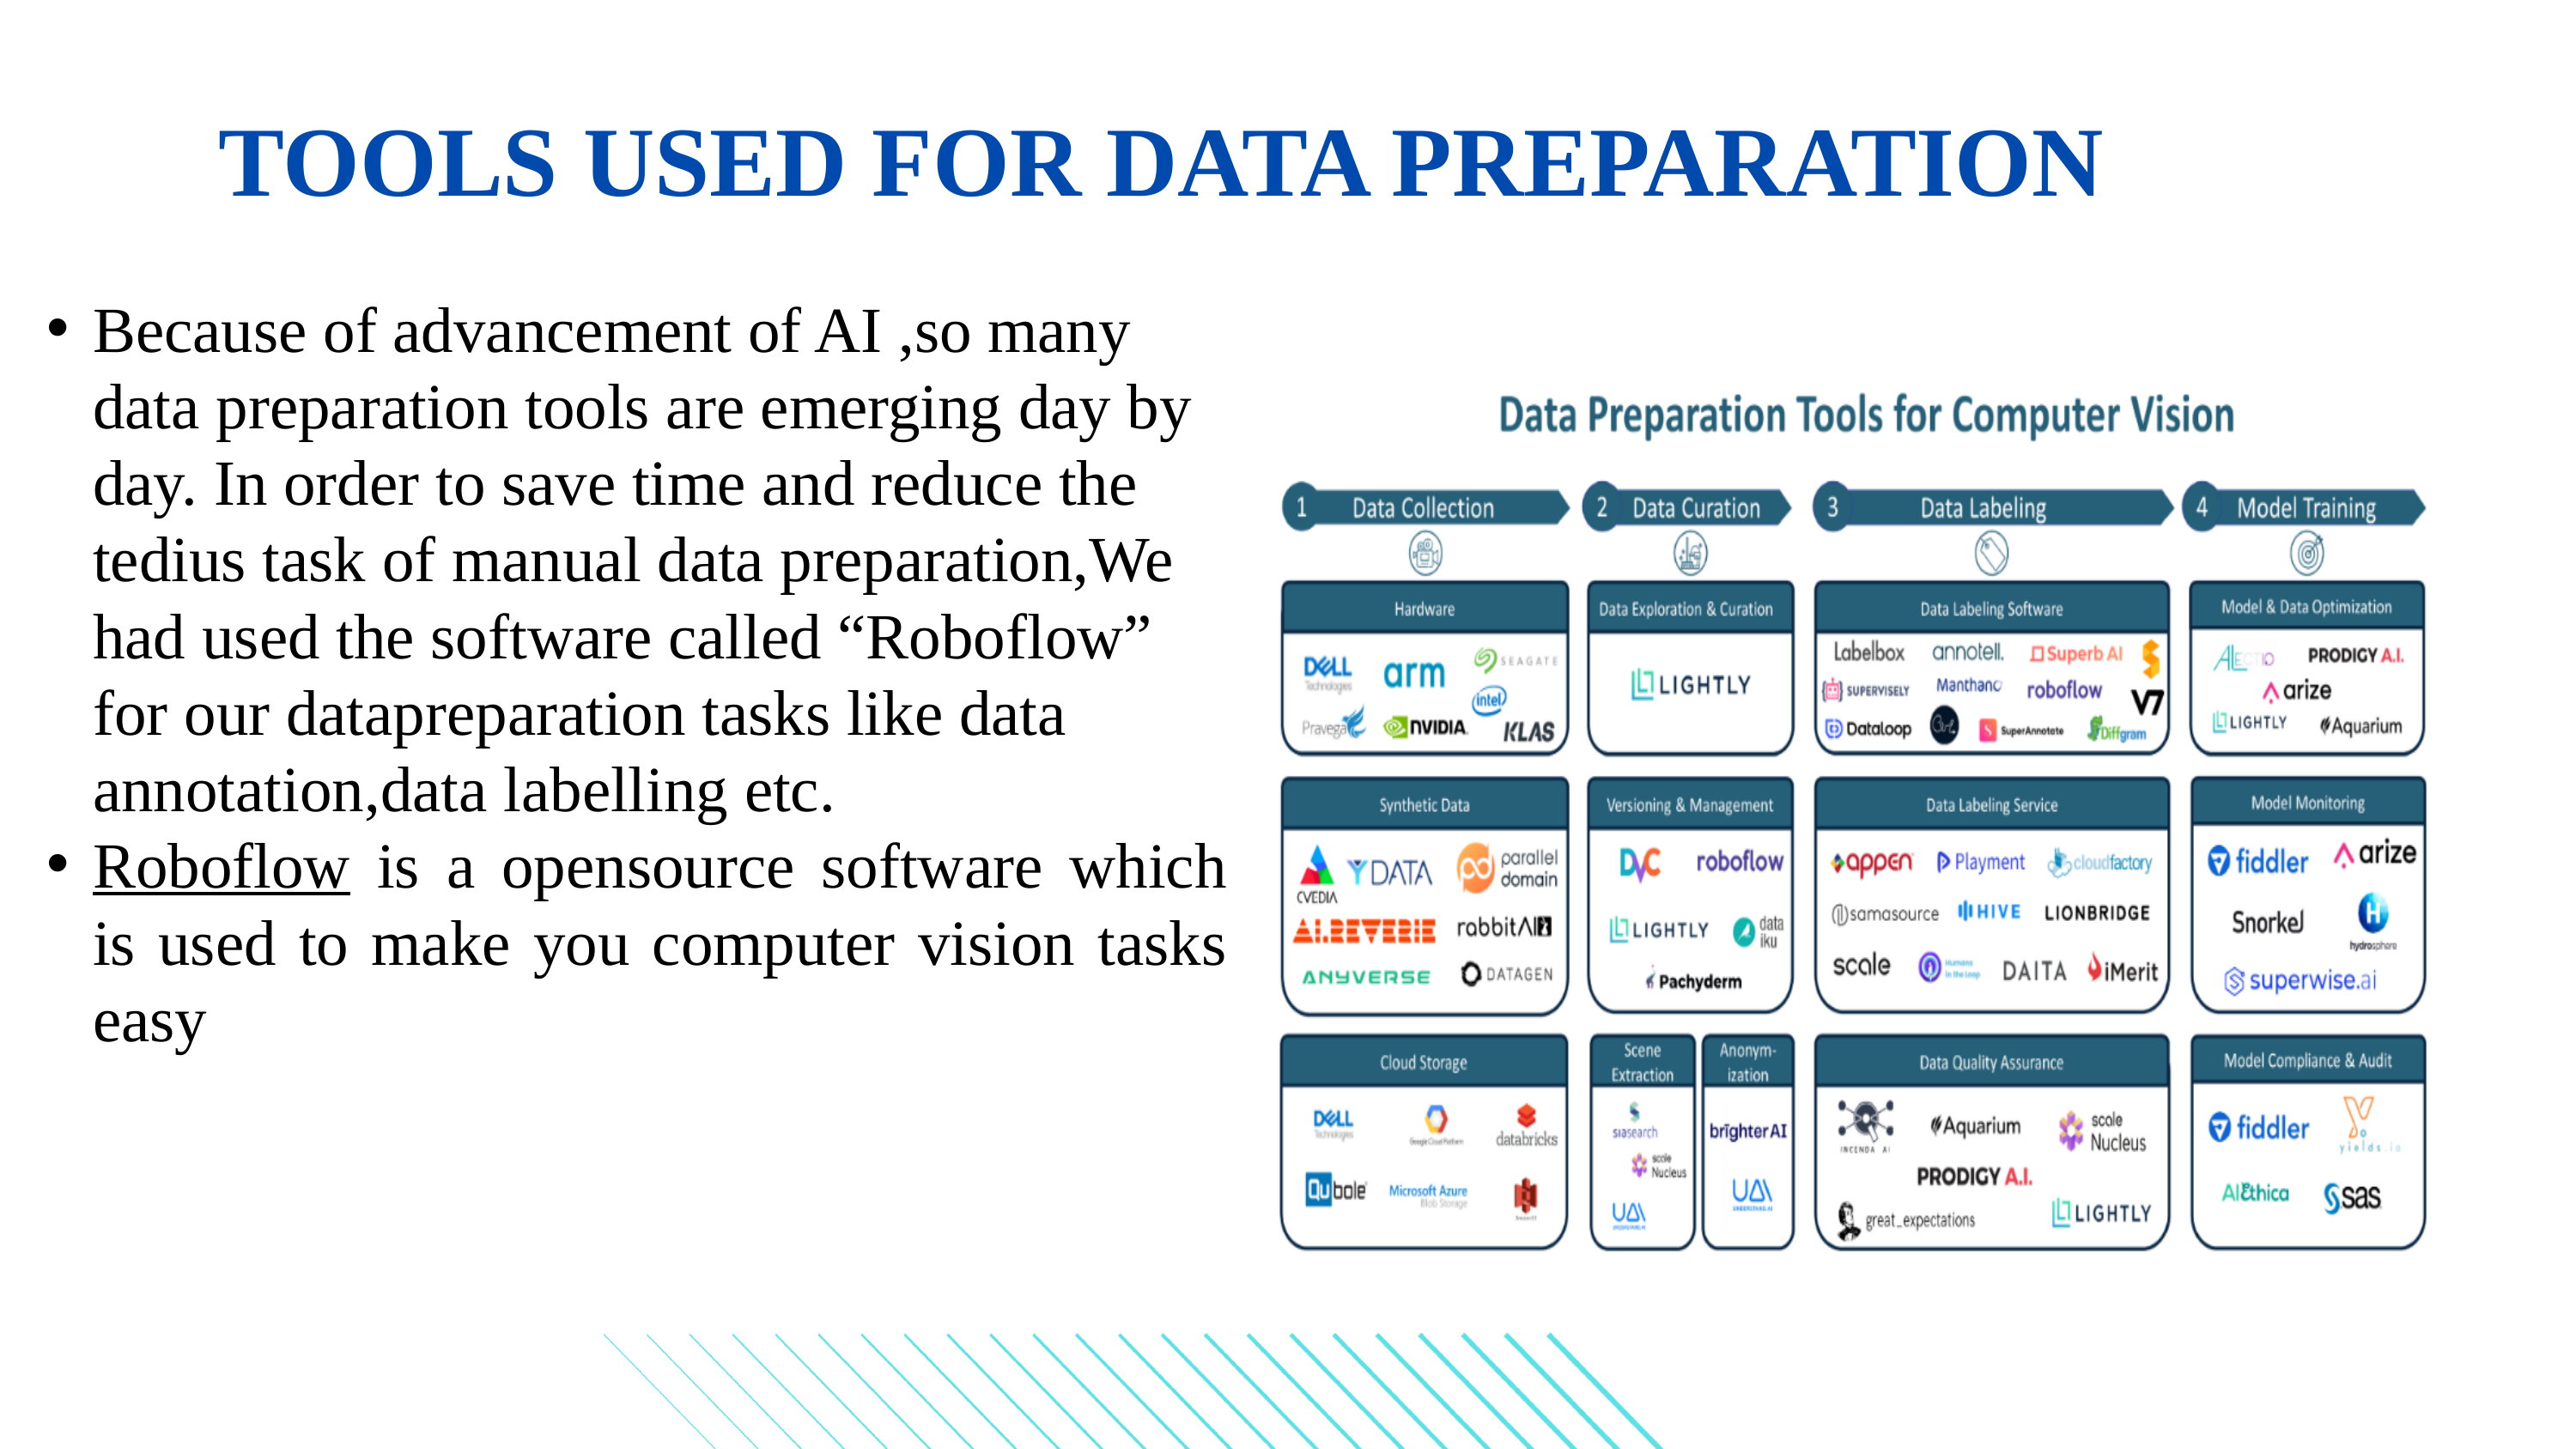

TOOLS USED FOR DATA PREPARATION

Because of advancement of AI ,so many data preparation tools are emerging day by day. In order to save time and reduce the tedius task of manual data preparation,We had used the software called “Roboflow” for our datapreparation tasks like data annotation,data labelling etc.
Roboflow is a opensource software which is used to make you computer vision tasks easy